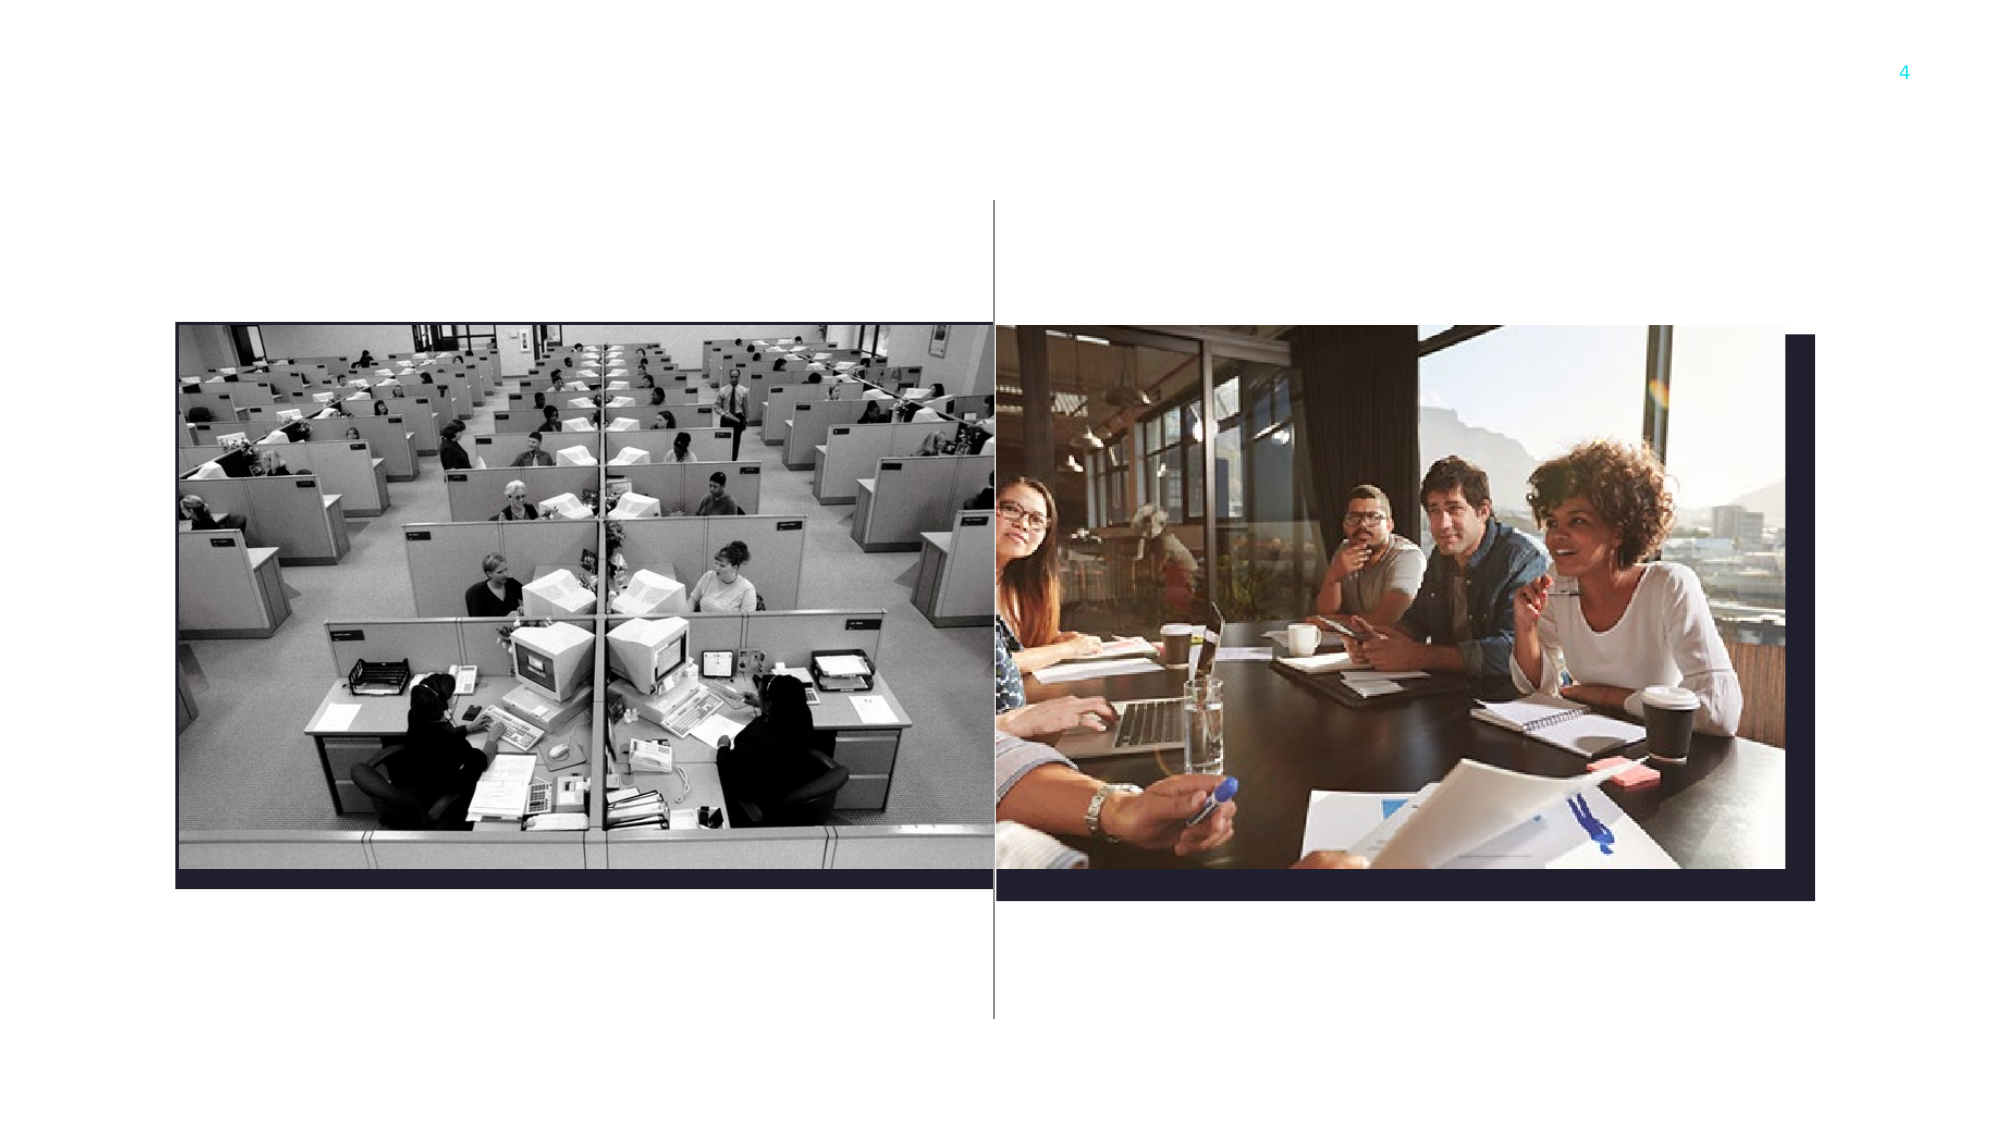

4
# Transformation of the Modern workplace

Then
Now